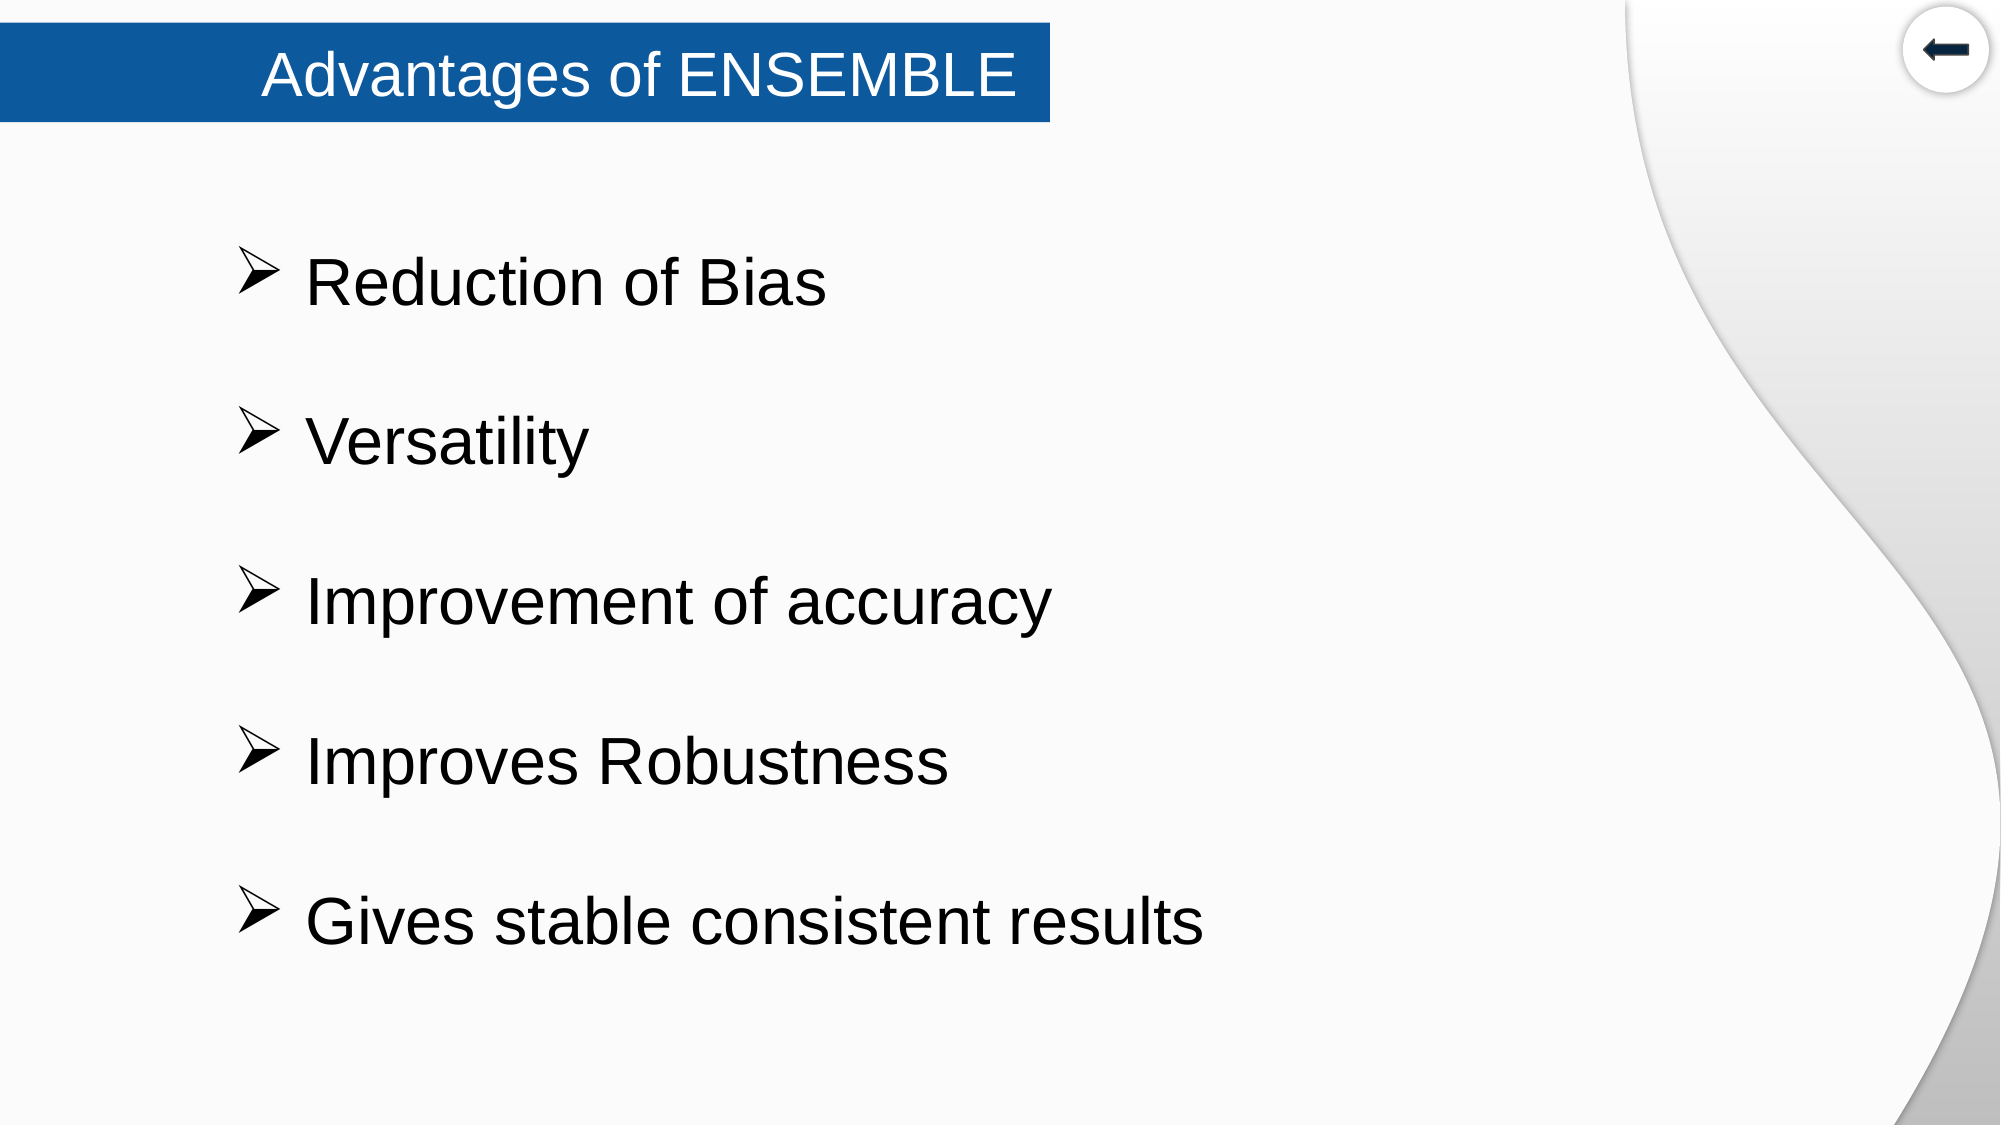

Advantages of ENSEMBLE
 Reduction of Bias
 Versatility
 Improvement of accuracy
 Improves Robustness
 Gives stable consistent results